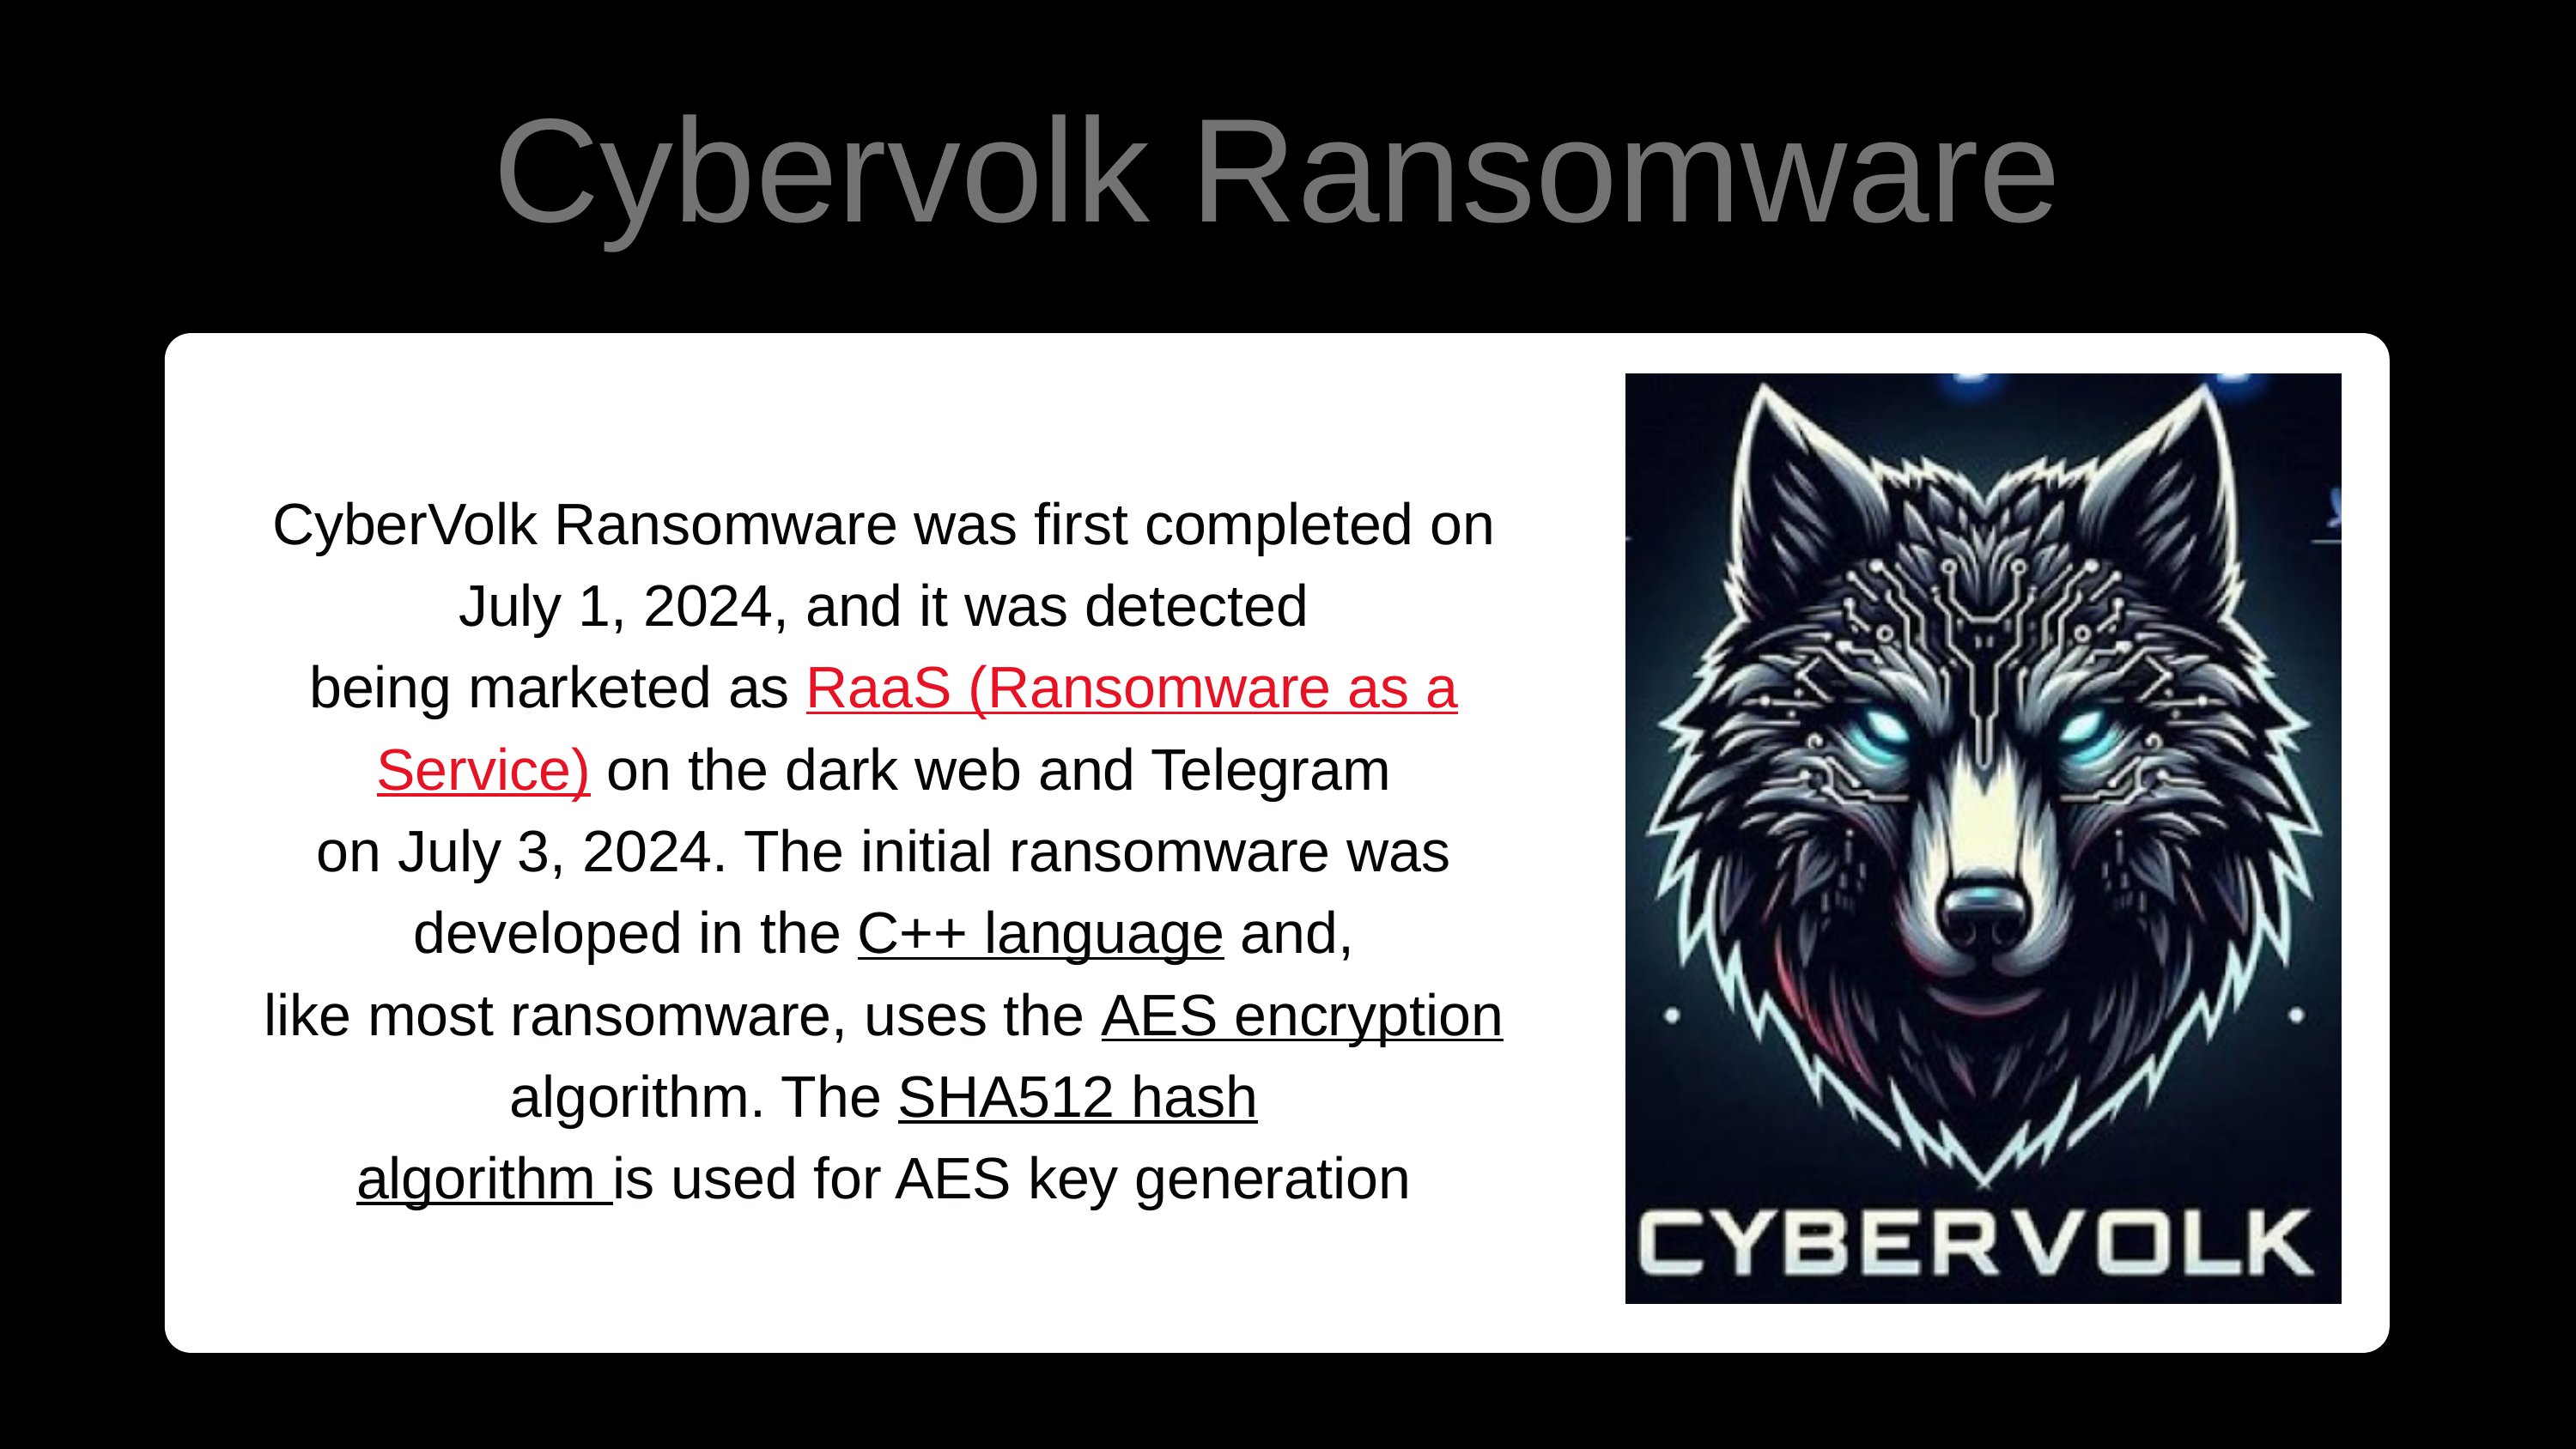

Cybervolk Ransomware

CyberVolk Ransomware was first completed on July 1, 2024, and it was detected
being marketed as RaaS (Ransomware as a Service) on the dark web and Telegram
on July 3, 2024. The initial ransomware was developed in the C++ language and,
like most ransomware, uses the AES encryption algorithm. The SHA512 hash
algorithm is used for AES key generation